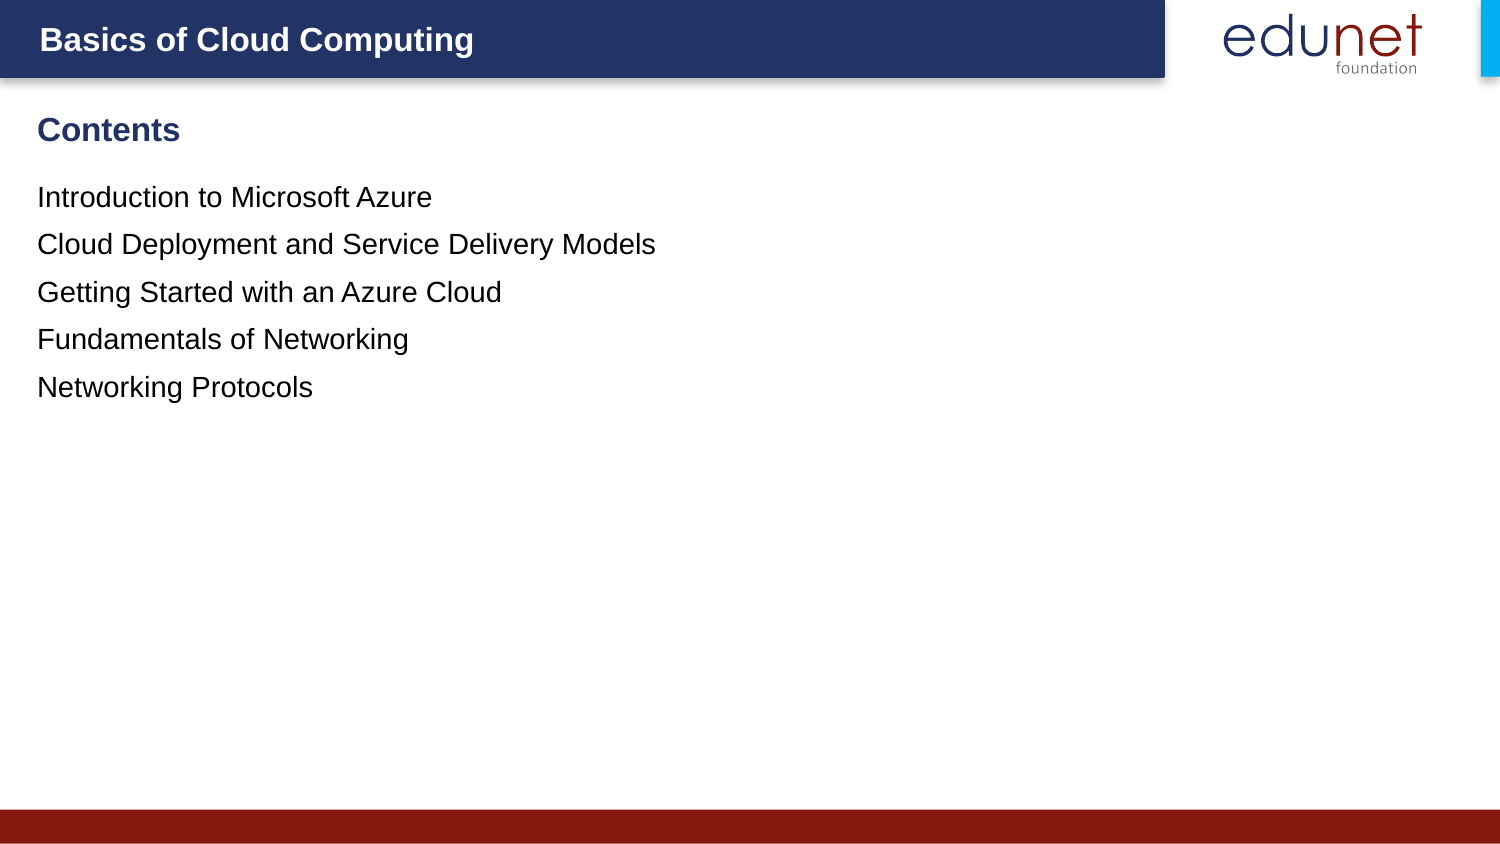

Contents
Introduction to Microsoft Azure
Cloud Deployment and Service Delivery Models
Getting Started with an Azure Cloud
Fundamentals of Networking
Networking Protocols